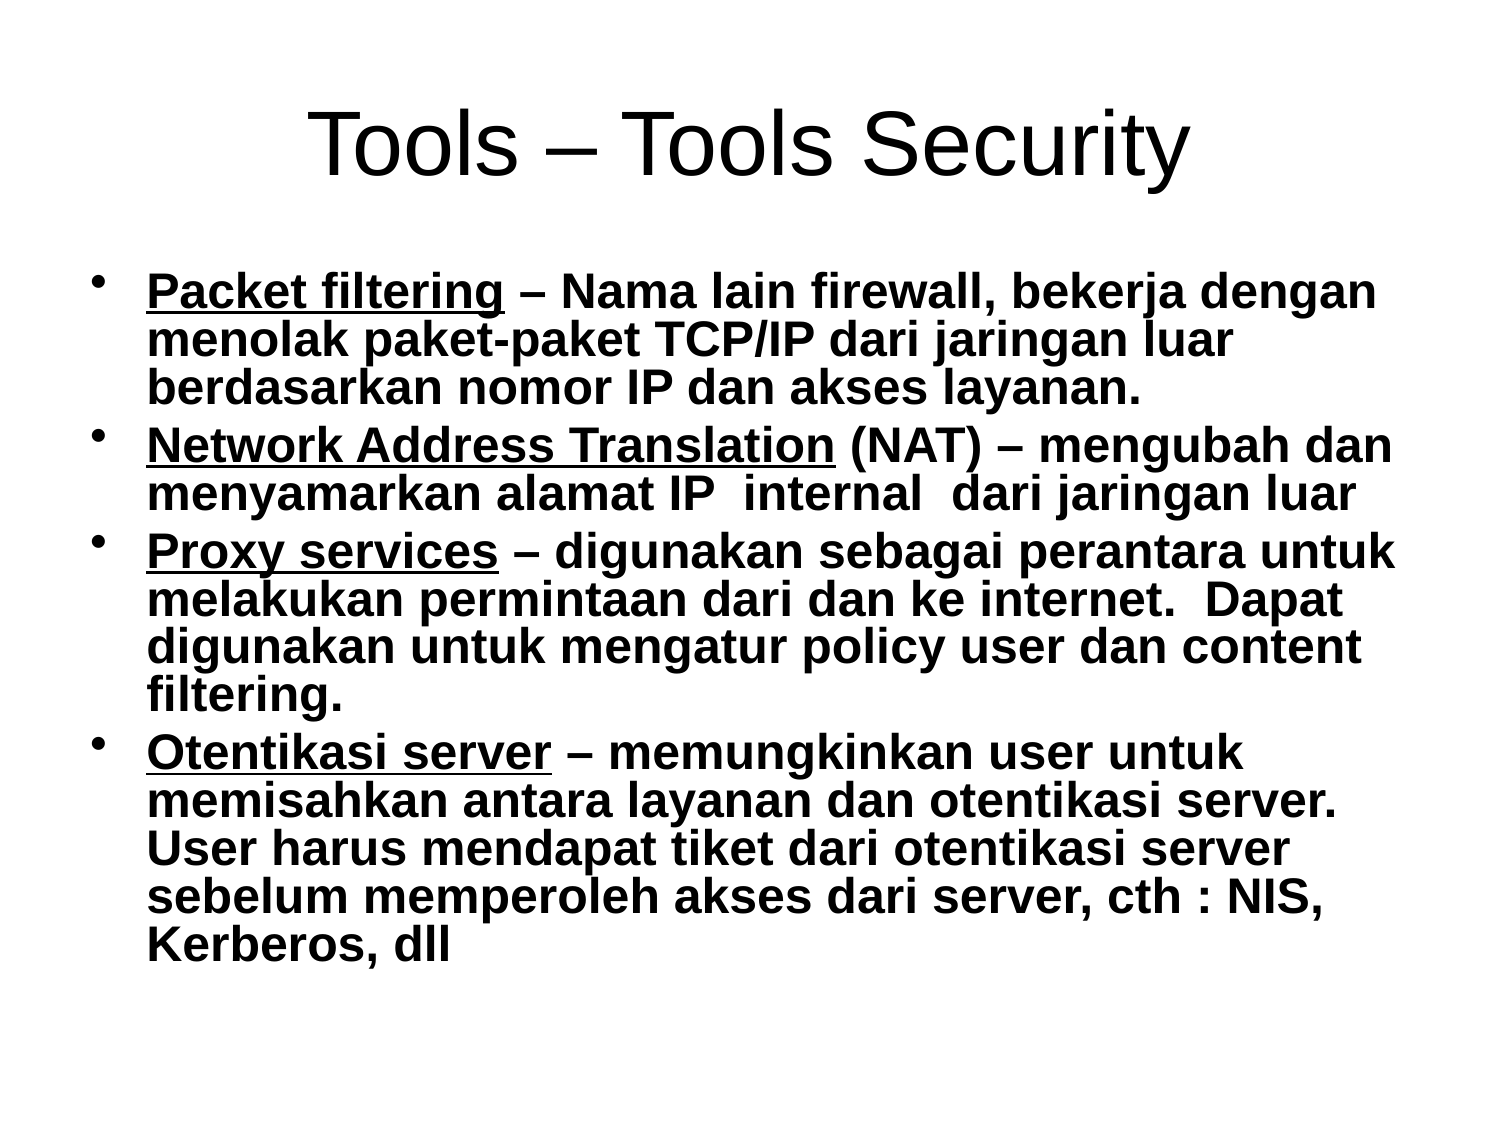

# Tools – Tools Security
Packet filtering – Nama lain firewall, bekerja dengan menolak paket-paket TCP/IP dari jaringan luar berdasarkan nomor IP dan akses layanan.
Network Address Translation (NAT) – mengubah dan menyamarkan alamat IP  internal  dari jaringan luar
Proxy services – digunakan sebagai perantara untuk melakukan permintaan dari dan ke internet.  Dapat digunakan untuk mengatur policy user dan content filtering.
Otentikasi server – memungkinkan user untuk memisahkan antara layanan dan otentikasi server. User harus mendapat tiket dari otentikasi server sebelum memperoleh akses dari server, cth : NIS, Kerberos, dll